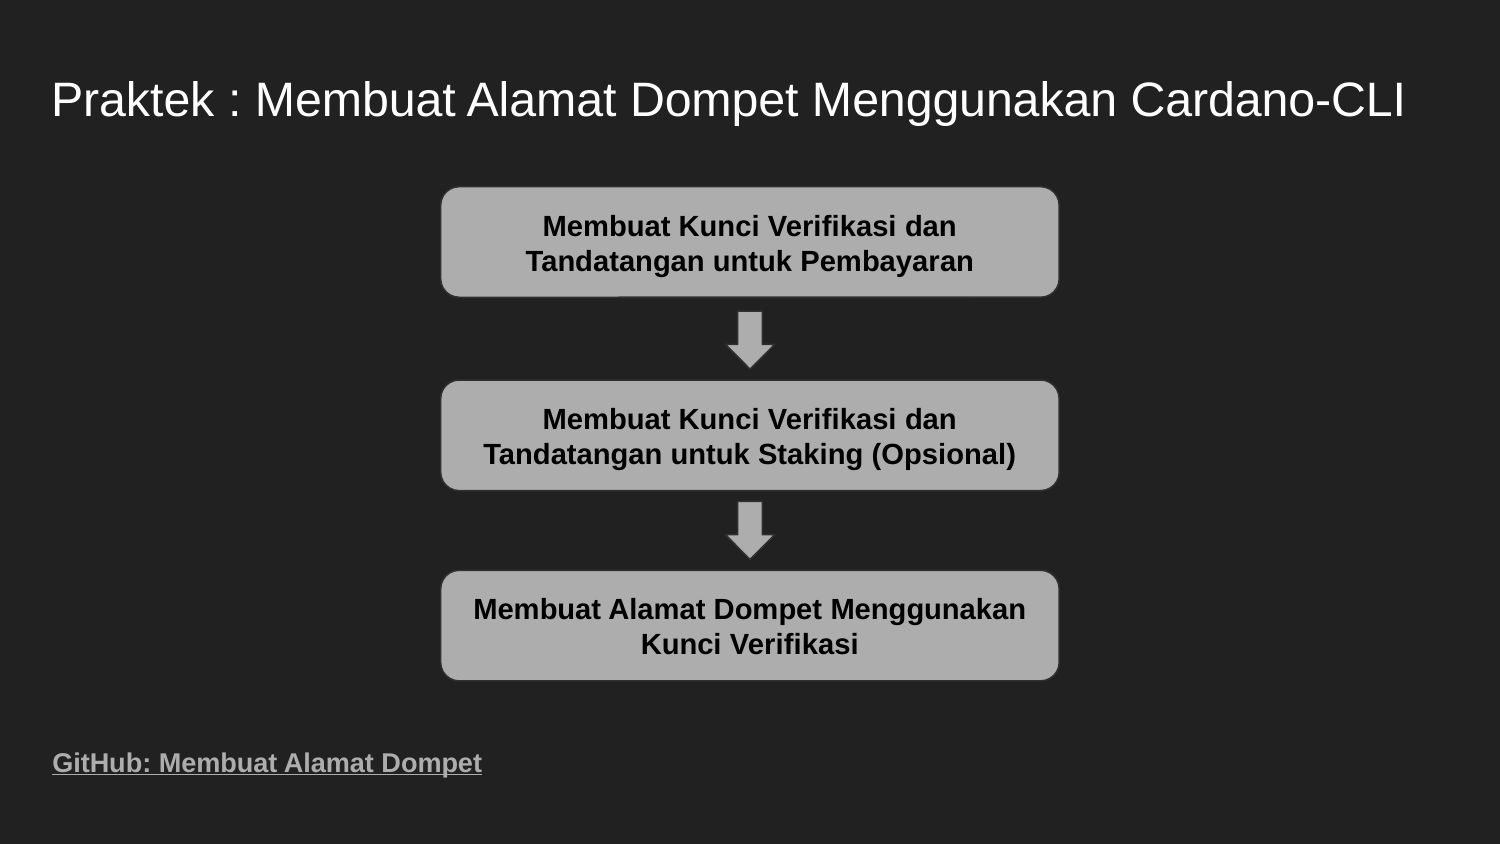

# Praktek : Membuat Alamat Dompet Menggunakan Cardano-CLI
Membuat Kunci Verifikasi dan Tandatangan untuk Pembayaran

Membuat Kunci Verifikasi dan Tandatangan untuk Staking (Opsional)

Membuat Alamat Dompet Menggunakan Kunci Verifikasi
GitHub: Membuat Alamat Dompet